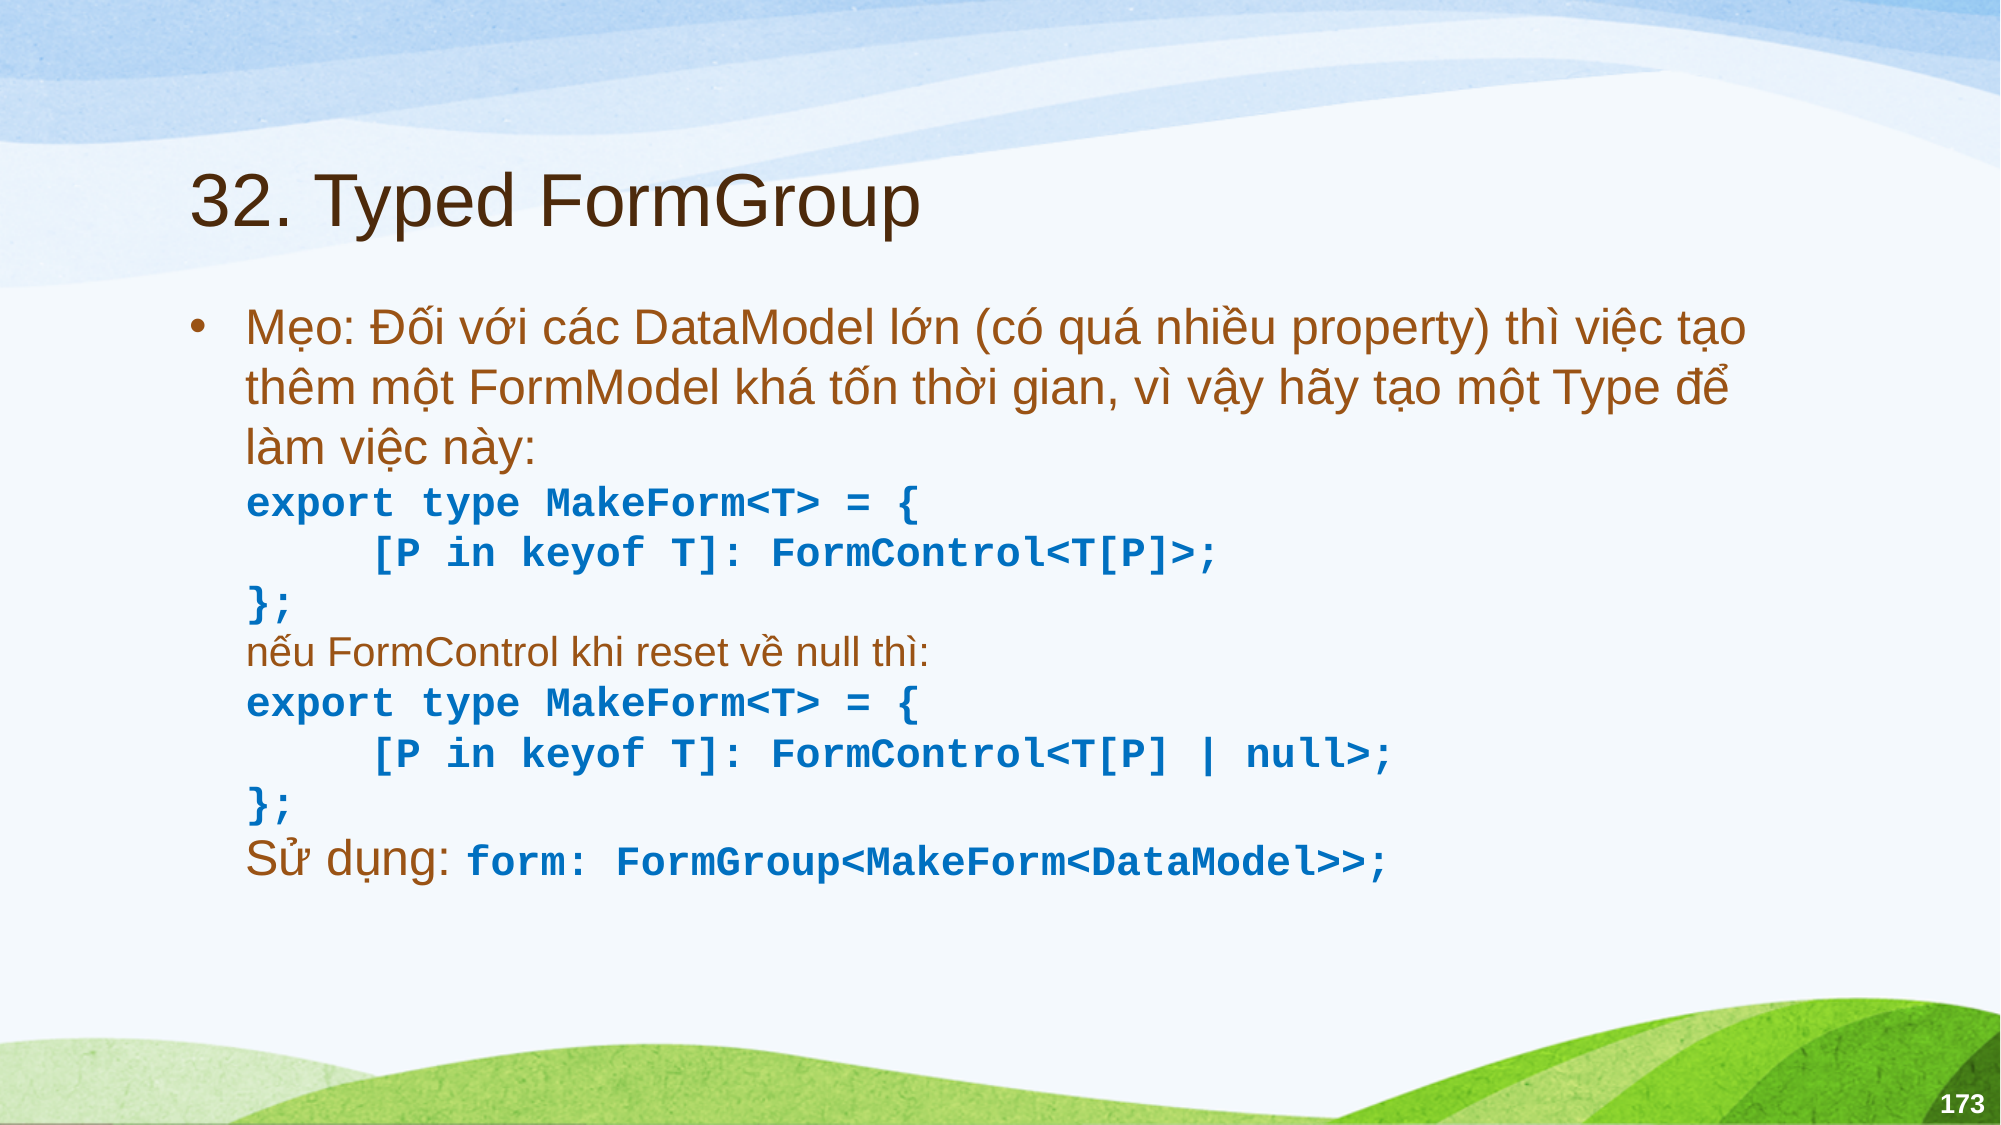

# 32. Typed FormGroup
Mẹo: Đối với các DataModel lớn (có quá nhiều property) thì việc tạo thêm một FormModel khá tốn thời gian, vì vậy hãy tạo một Type để làm việc này:
export type MakeForm<T> = {
     [P in keyof T]: FormControl<T[P]>;
};
nếu FormControl khi reset về null thì:
export type MakeForm<T> = {
     [P in keyof T]: FormControl<T[P] | null>;
};
Sử dụng: form: FormGroup<MakeForm<DataModel>>;
173